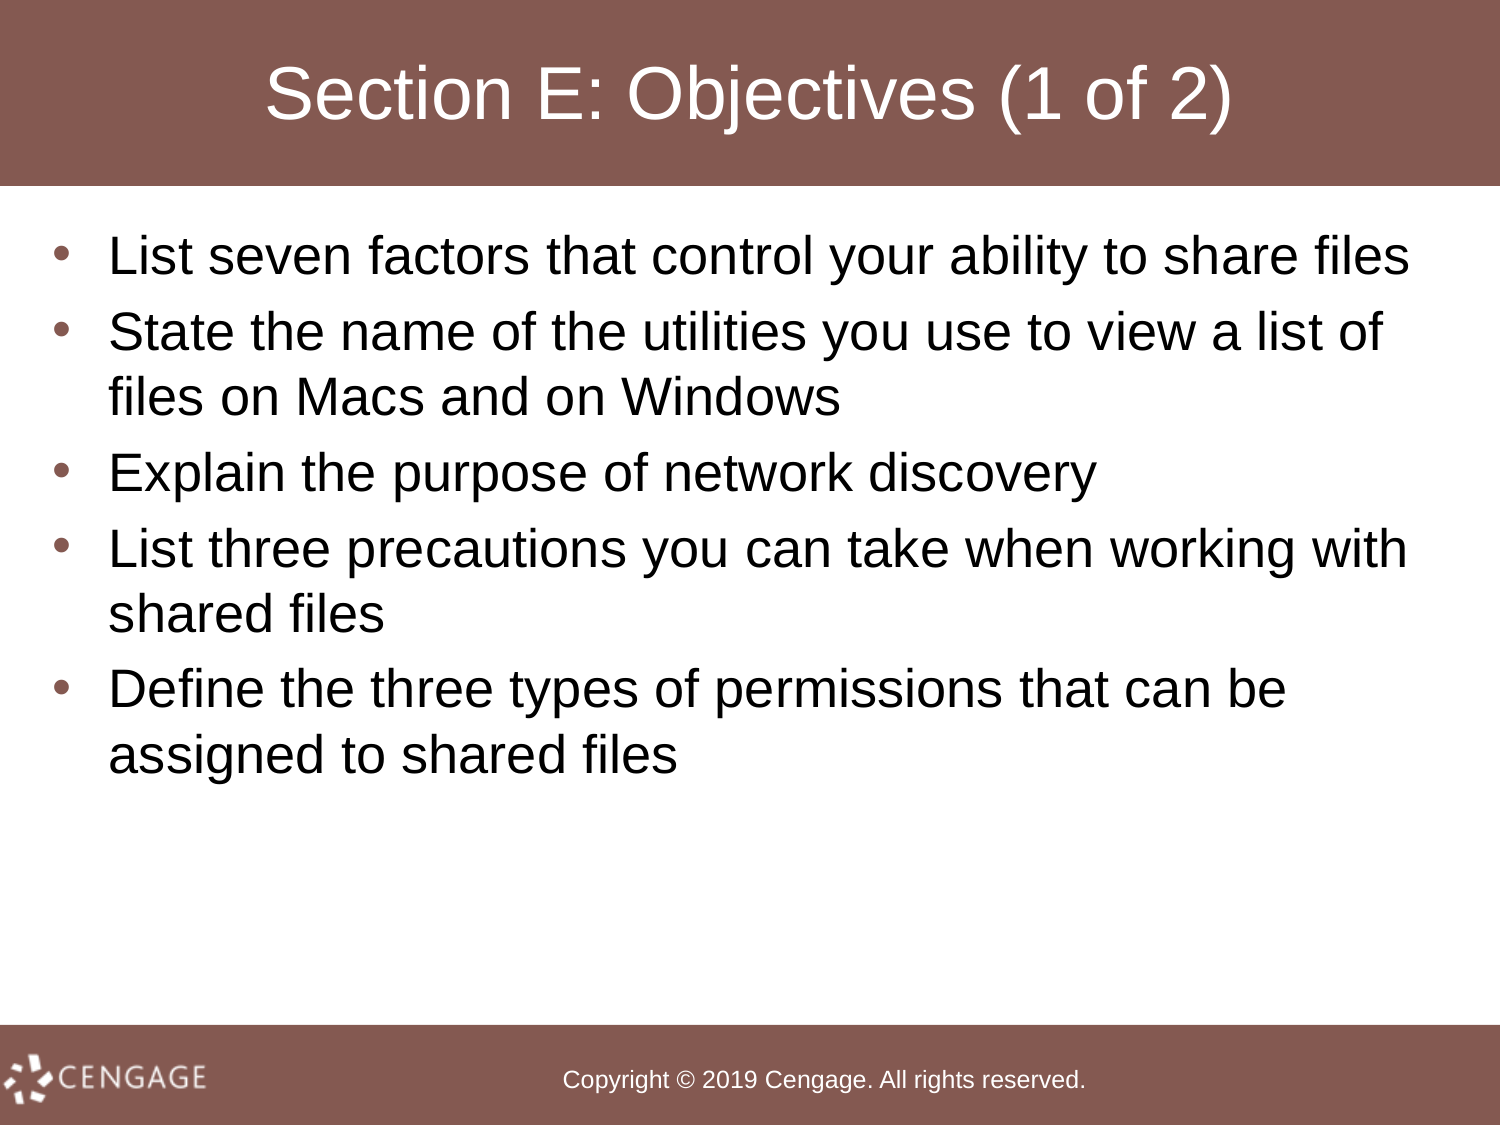

# Section E: Objectives (1 of 2)
List seven factors that control your ability to share files
State the name of the utilities you use to view a list of files on Macs and on Windows
Explain the purpose of network discovery
List three precautions you can take when working with shared files
Define the three types of permissions that can be assigned to shared files